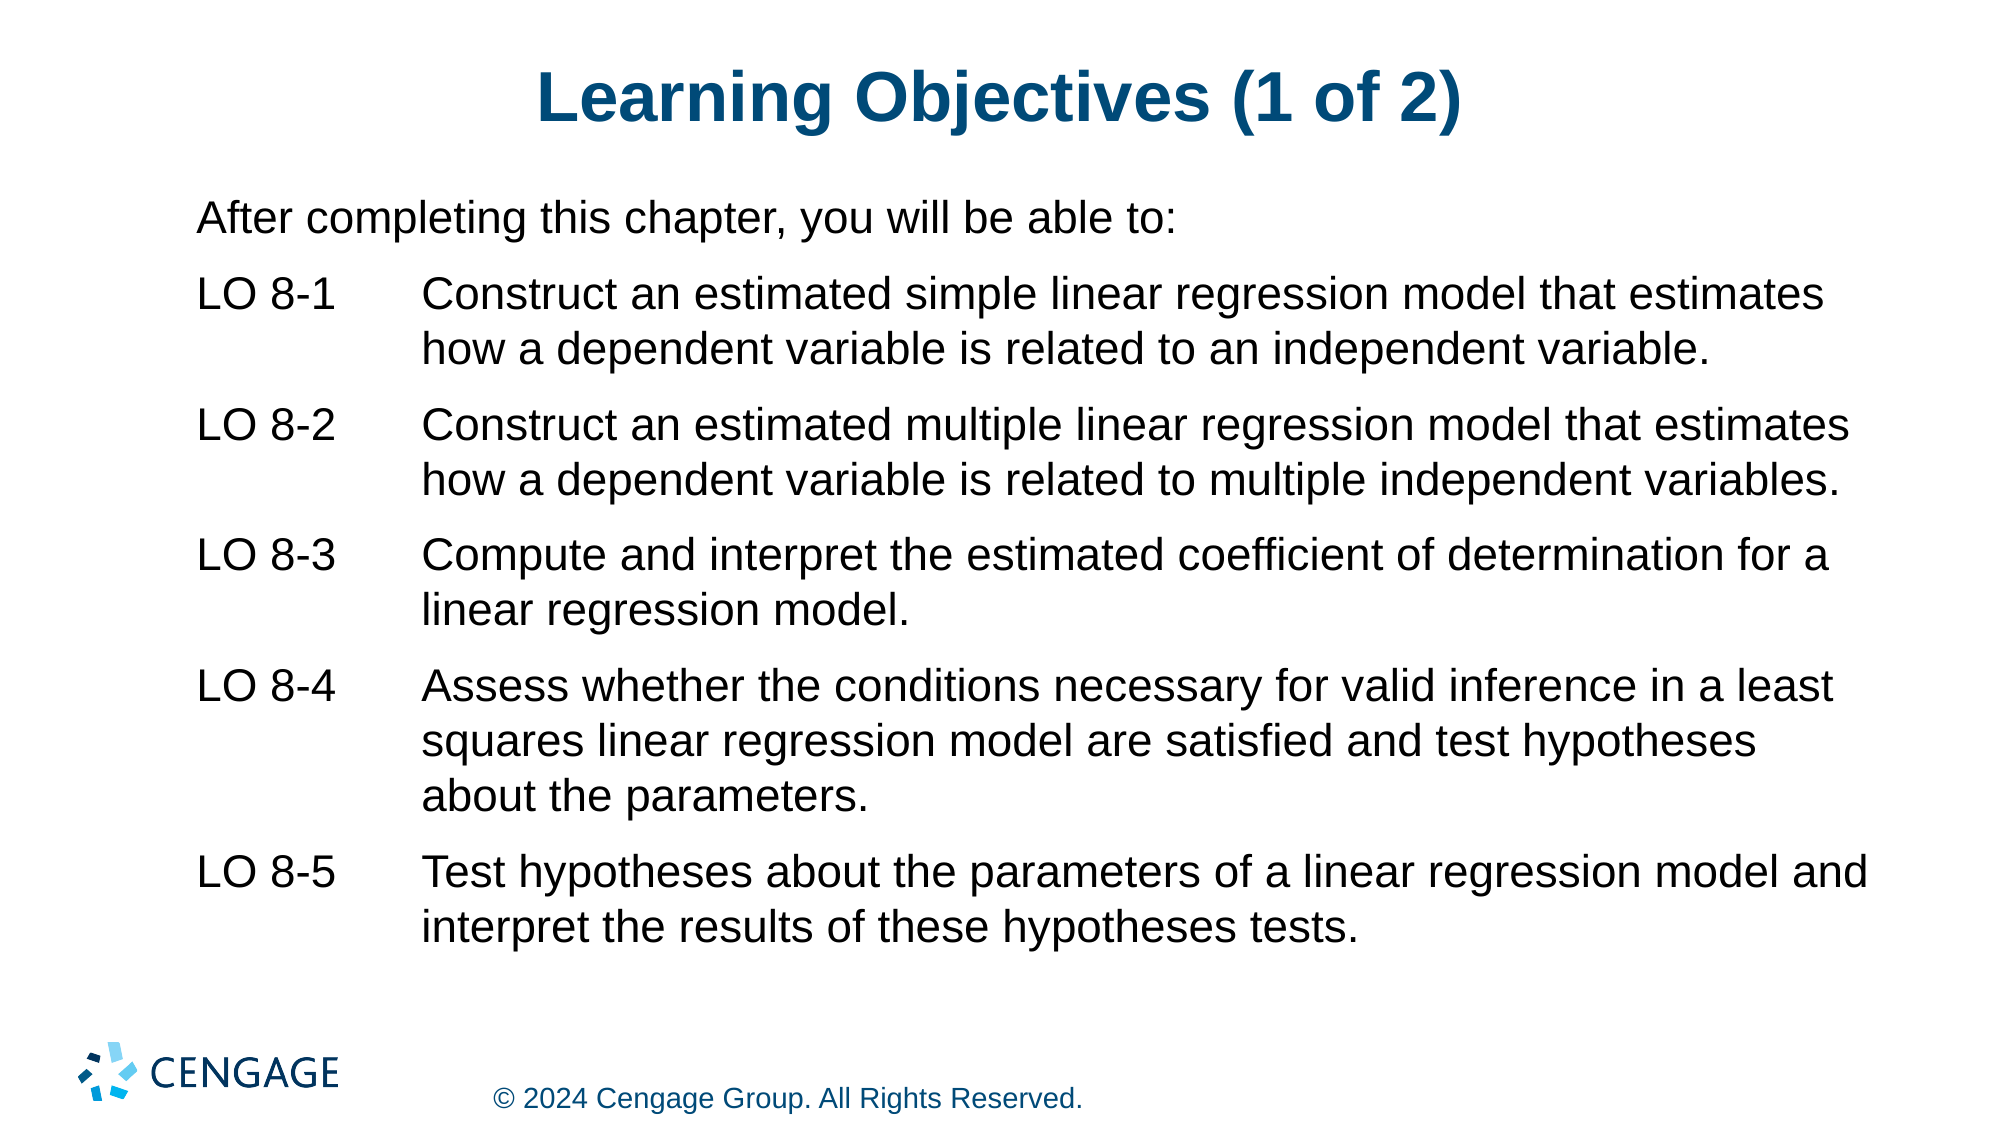

# Learning Objectives (1 of 2)
After completing this chapter, you will be able to:
LO 8-1 	Construct an estimated simple linear regression model that estimates how a dependent variable is related to an independent variable.
LO 8-2 	Construct an estimated multiple linear regression model that estimates how a dependent variable is related to multiple independent variables.
LO 8-3 	Compute and interpret the estimated coefficient of determination for a linear regression model.
LO 8-4 	Assess whether the conditions necessary for valid inference in a least squares linear regression model are satisfied and test hypotheses about the parameters.
LO 8-5 	Test hypotheses about the parameters of a linear regression model and interpret the results of these hypotheses tests.